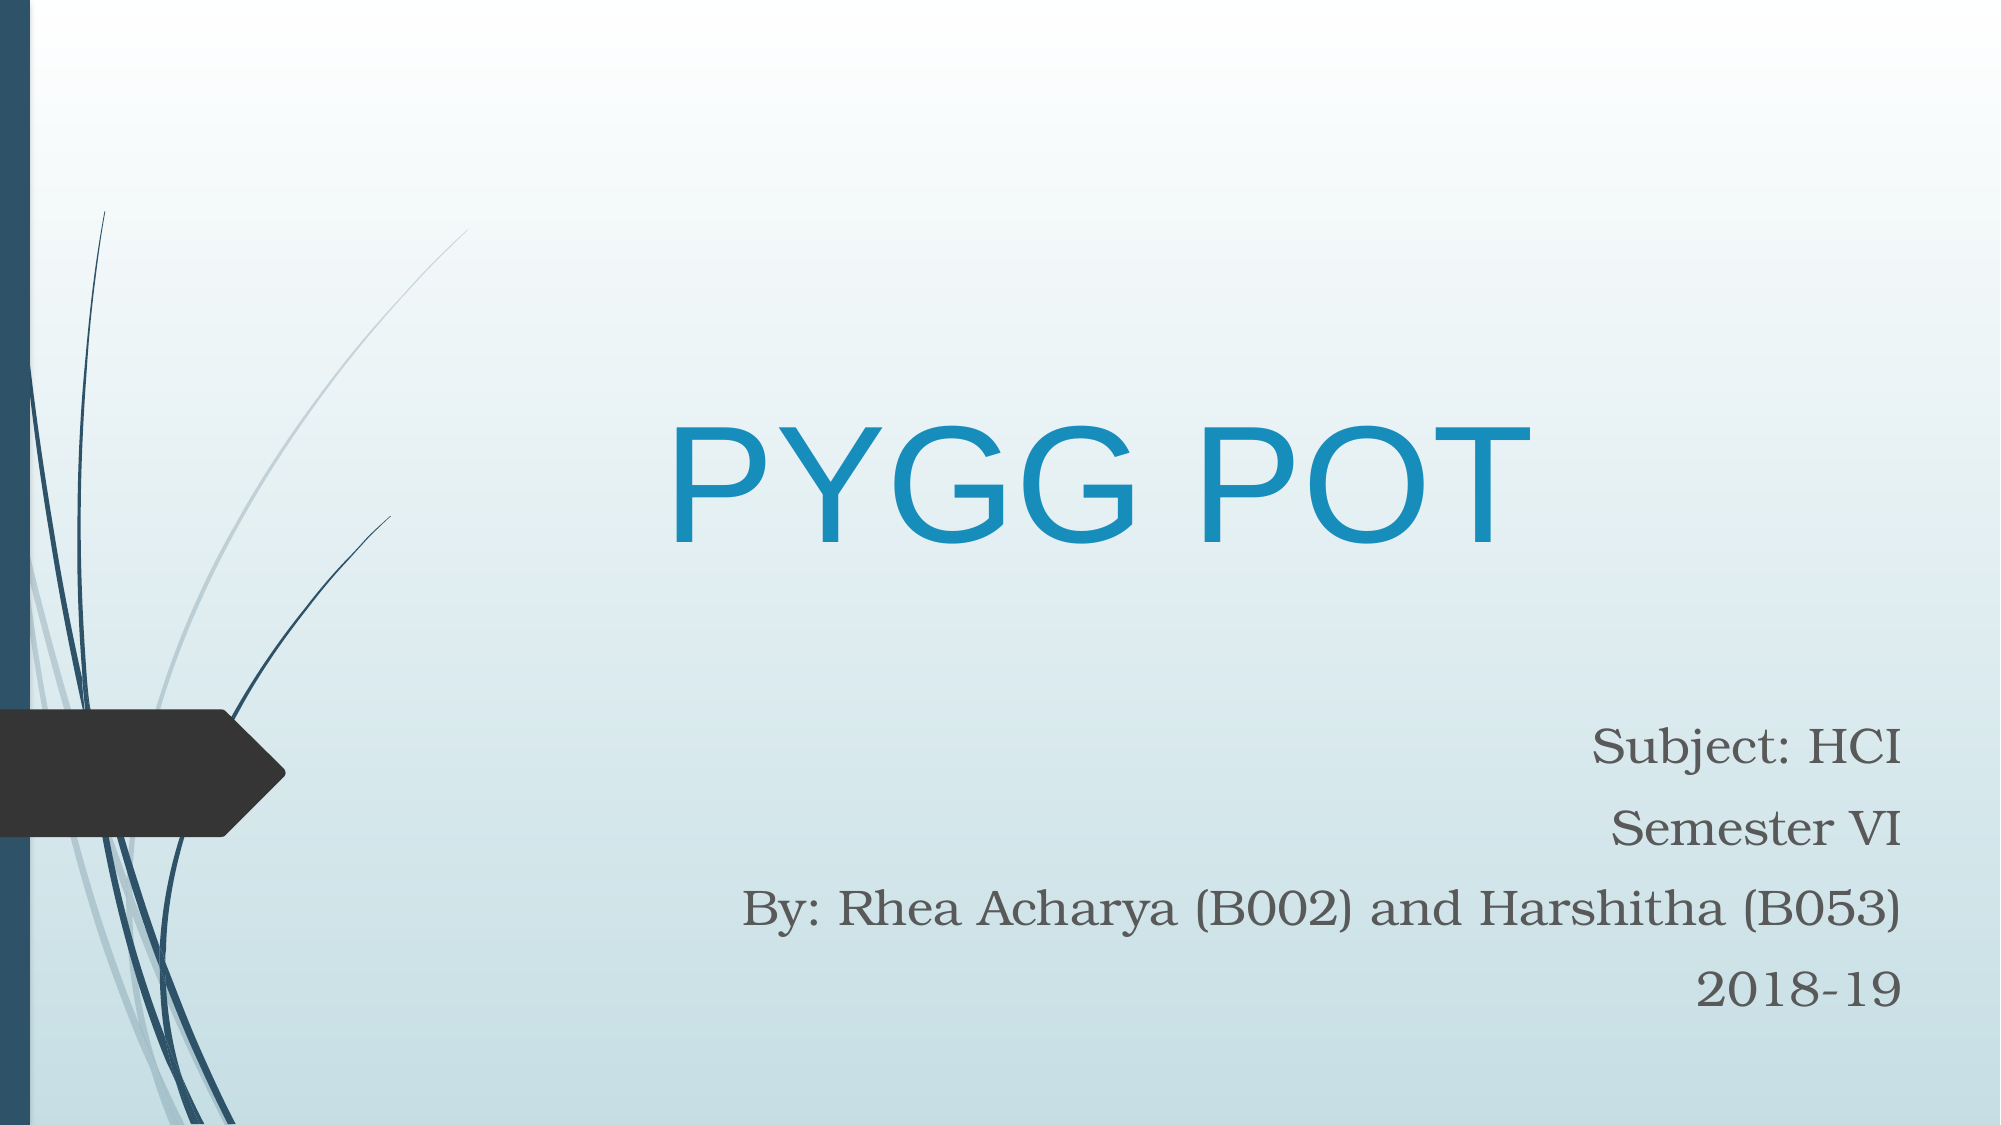

# PYGG POT
Subject: HCI
Semester VI
By: Rhea Acharya (B002) and Harshitha (B053)
2018-19